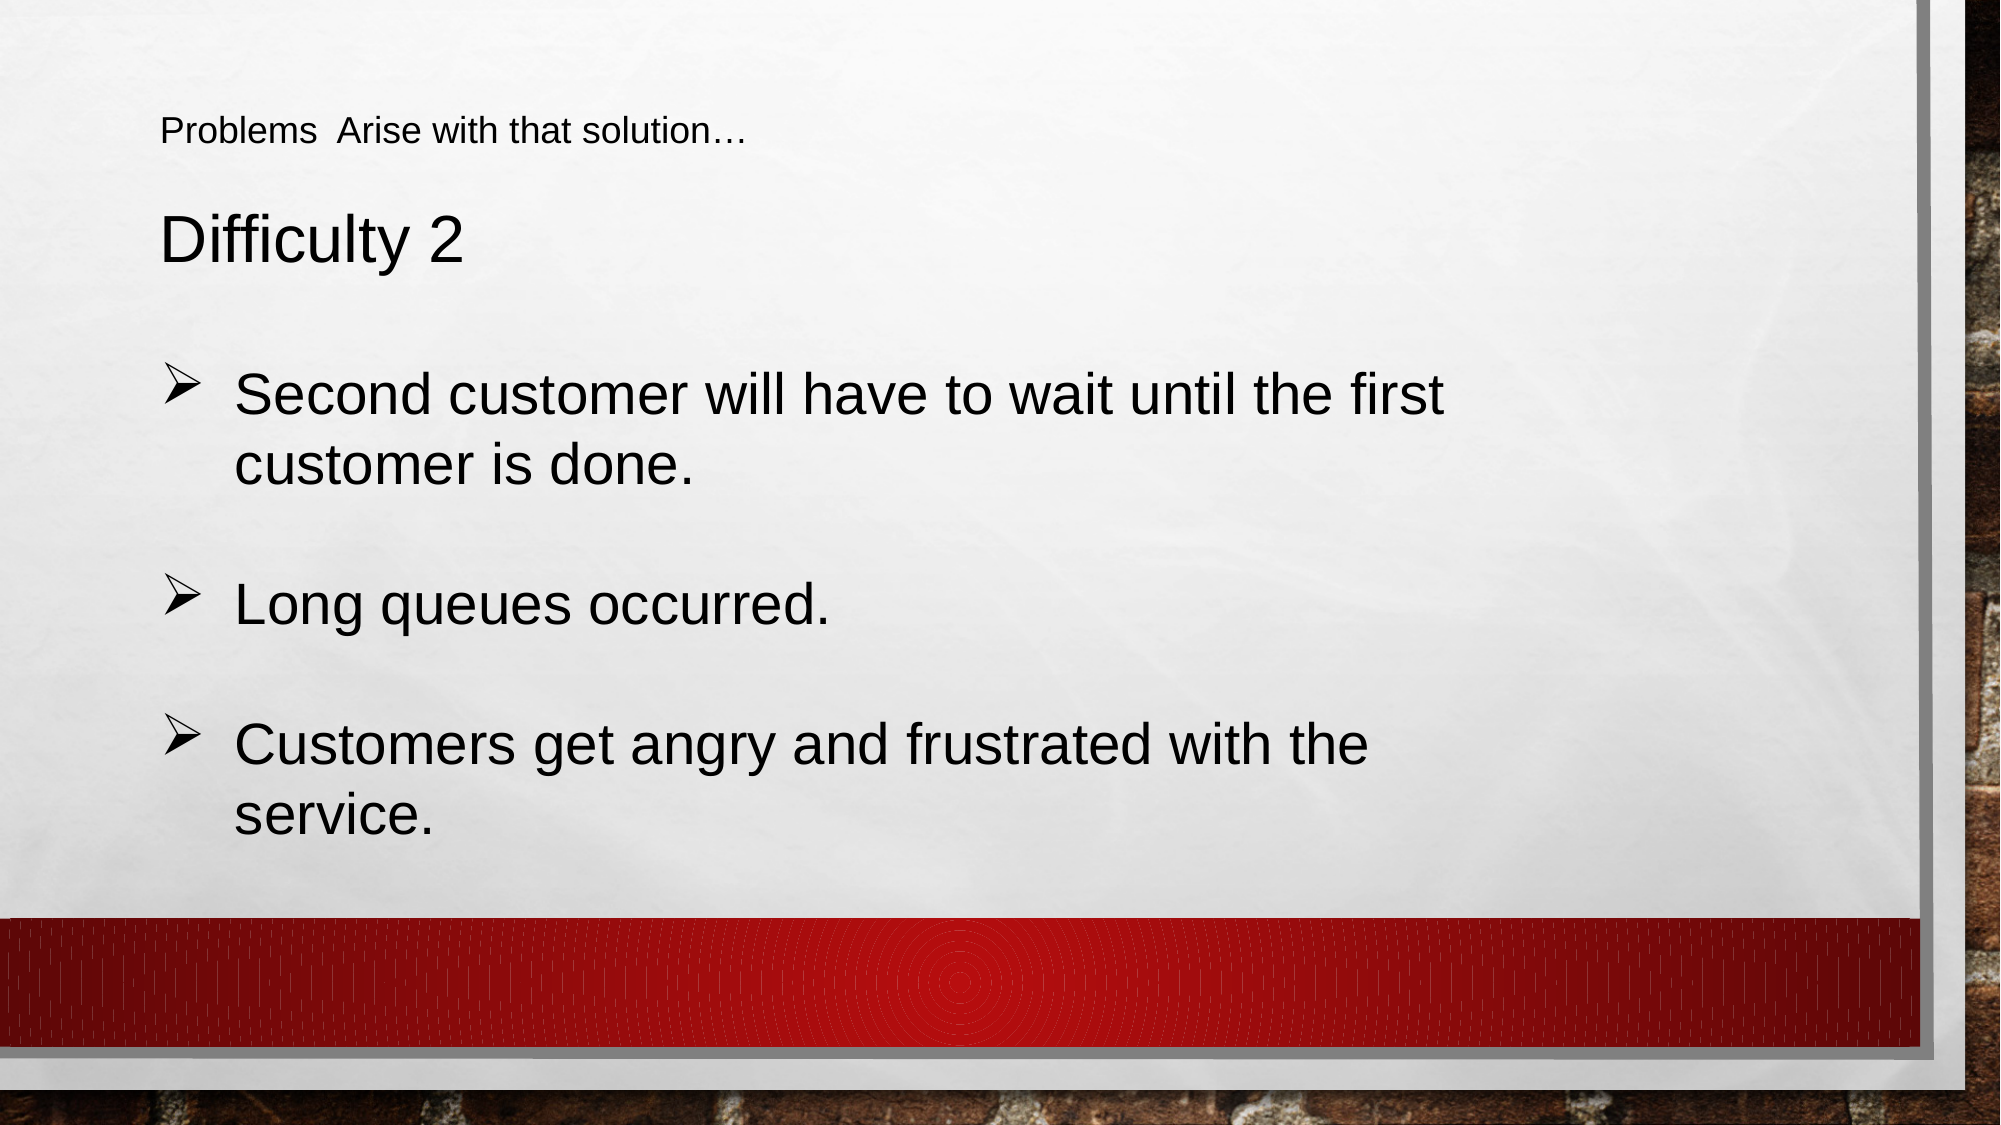

Problems  Arise with that solution…

Difficulty 2

Second customer will have to wait until the first customer is done.

Long queues occurred.

Customers get angry and frustrated with the service.